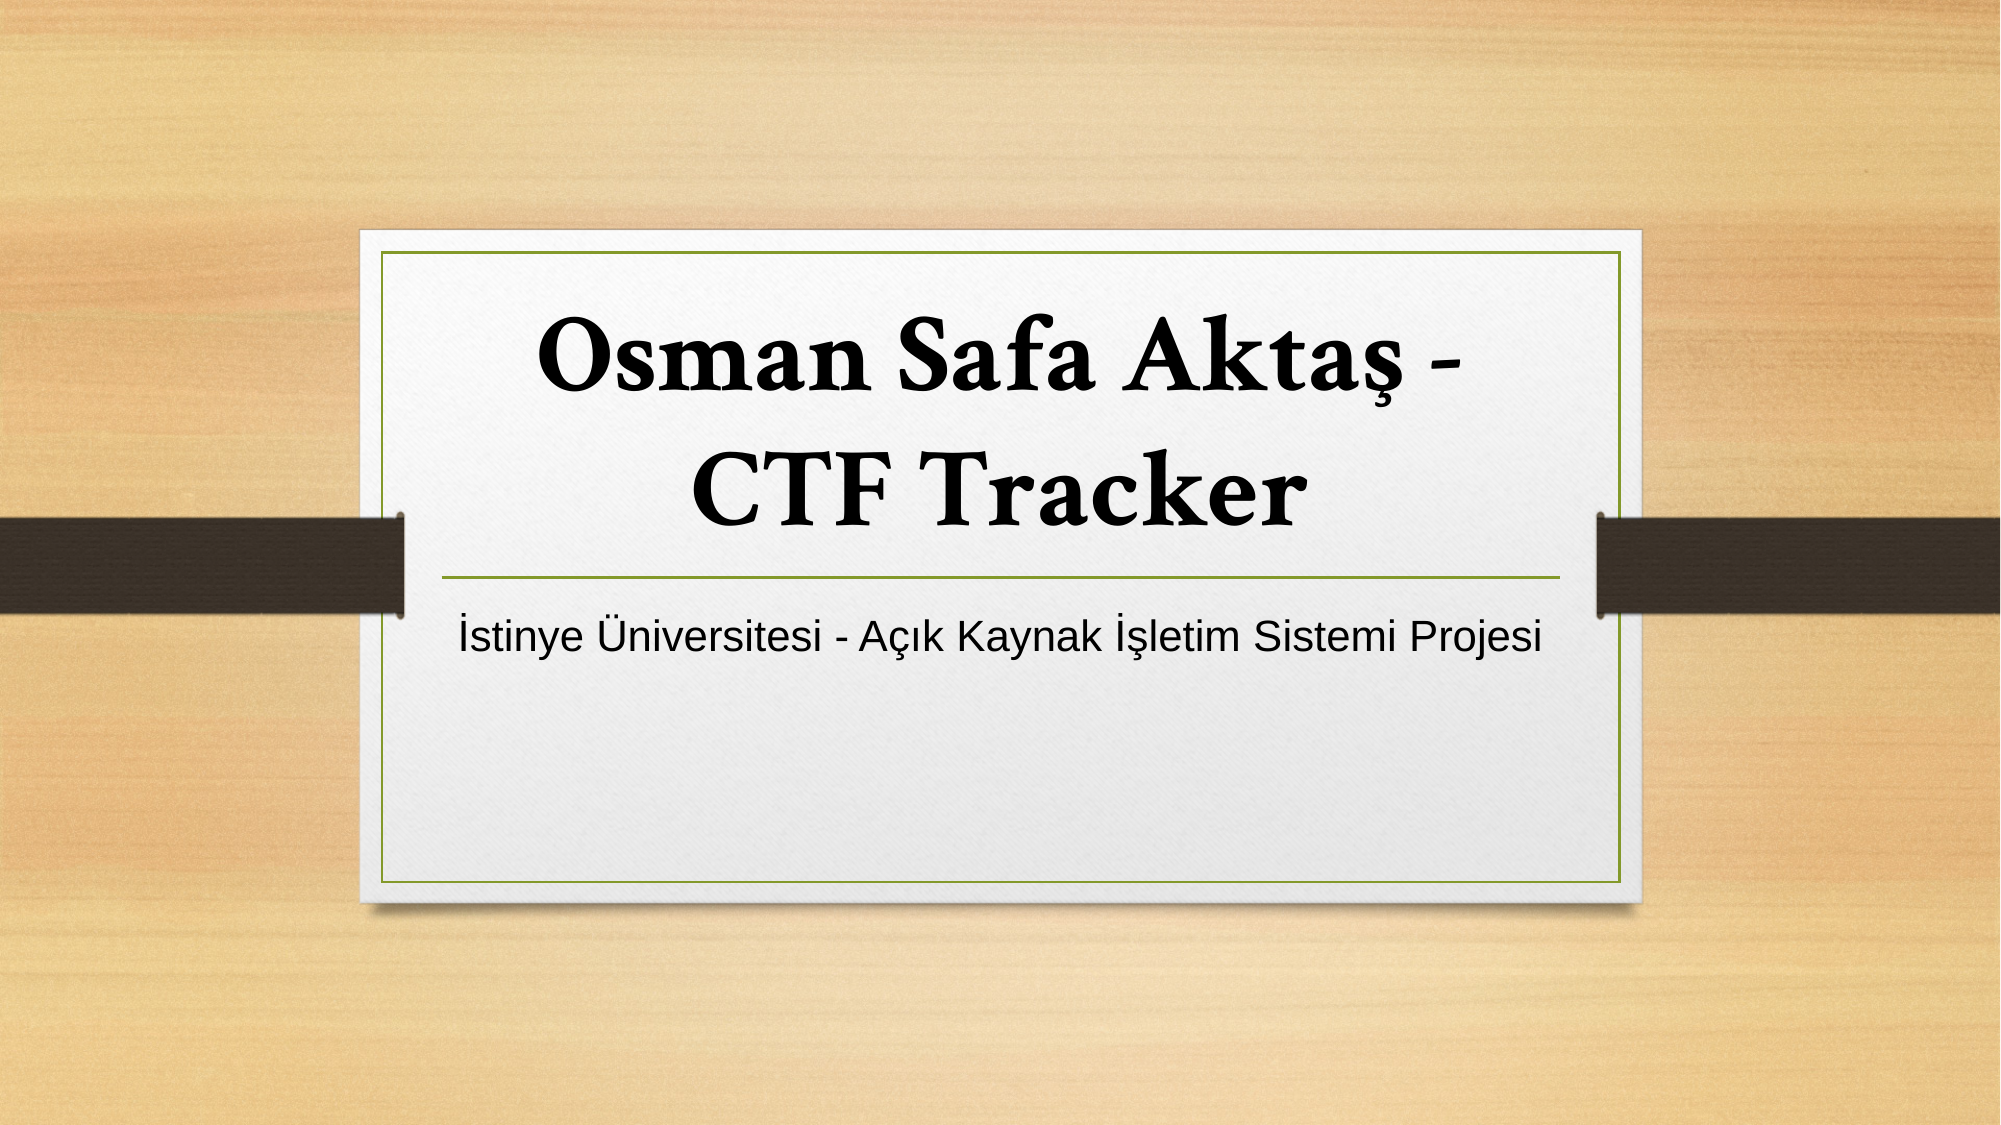

# Osman Safa Aktaş - CTF Tracker
İstinye Üniversitesi - Açık Kaynak İşletim Sistemi Projesi